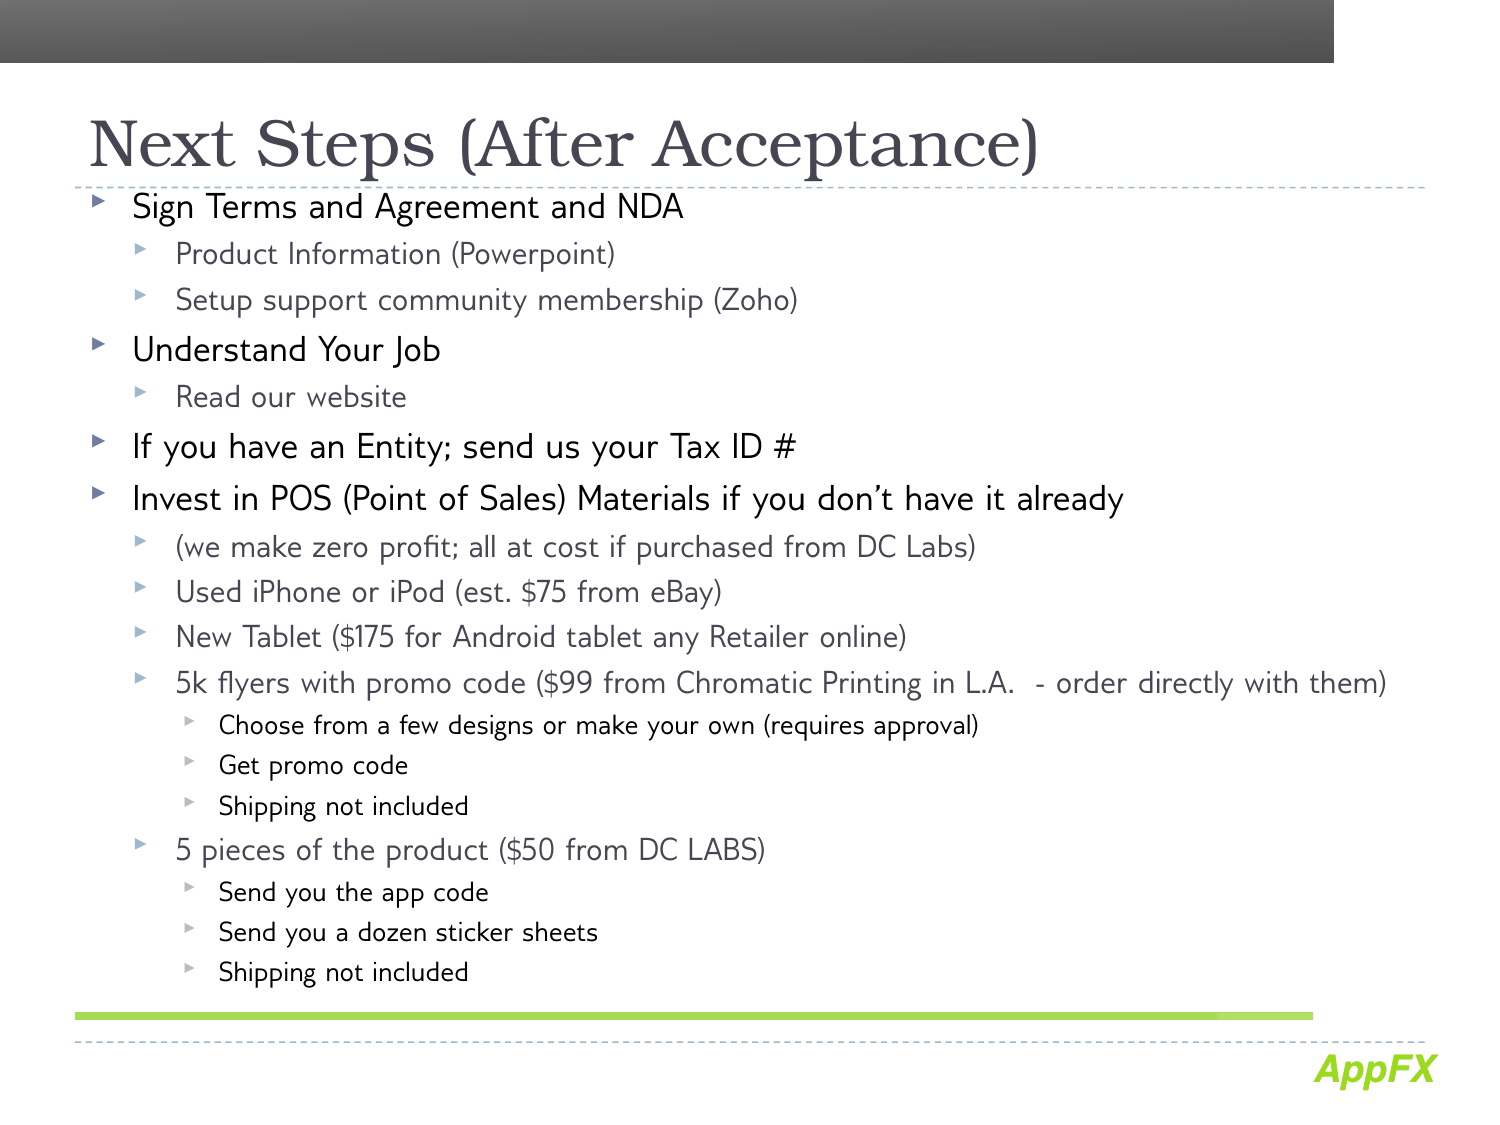

# Next Steps (After Acceptance)
Sign Terms and Agreement and NDA
Product Information (Powerpoint)
Setup support community membership (Zoho)
Understand Your Job
Read our website
If you have an Entity; send us your Tax ID #
Invest in POS (Point of Sales) Materials if you don’t have it already
(we make zero profit; all at cost if purchased from DC Labs)
Used iPhone or iPod (est. $75 from eBay)
New Tablet ($175 for Android tablet any Retailer online)
5k flyers with promo code ($99 from Chromatic Printing in L.A.  - order directly with them)
Choose from a few designs or make your own (requires approval)
Get promo code
Shipping not included
5 pieces of the product ($50 from DC LABS)
Send you the app code
Send you a dozen sticker sheets
Shipping not included